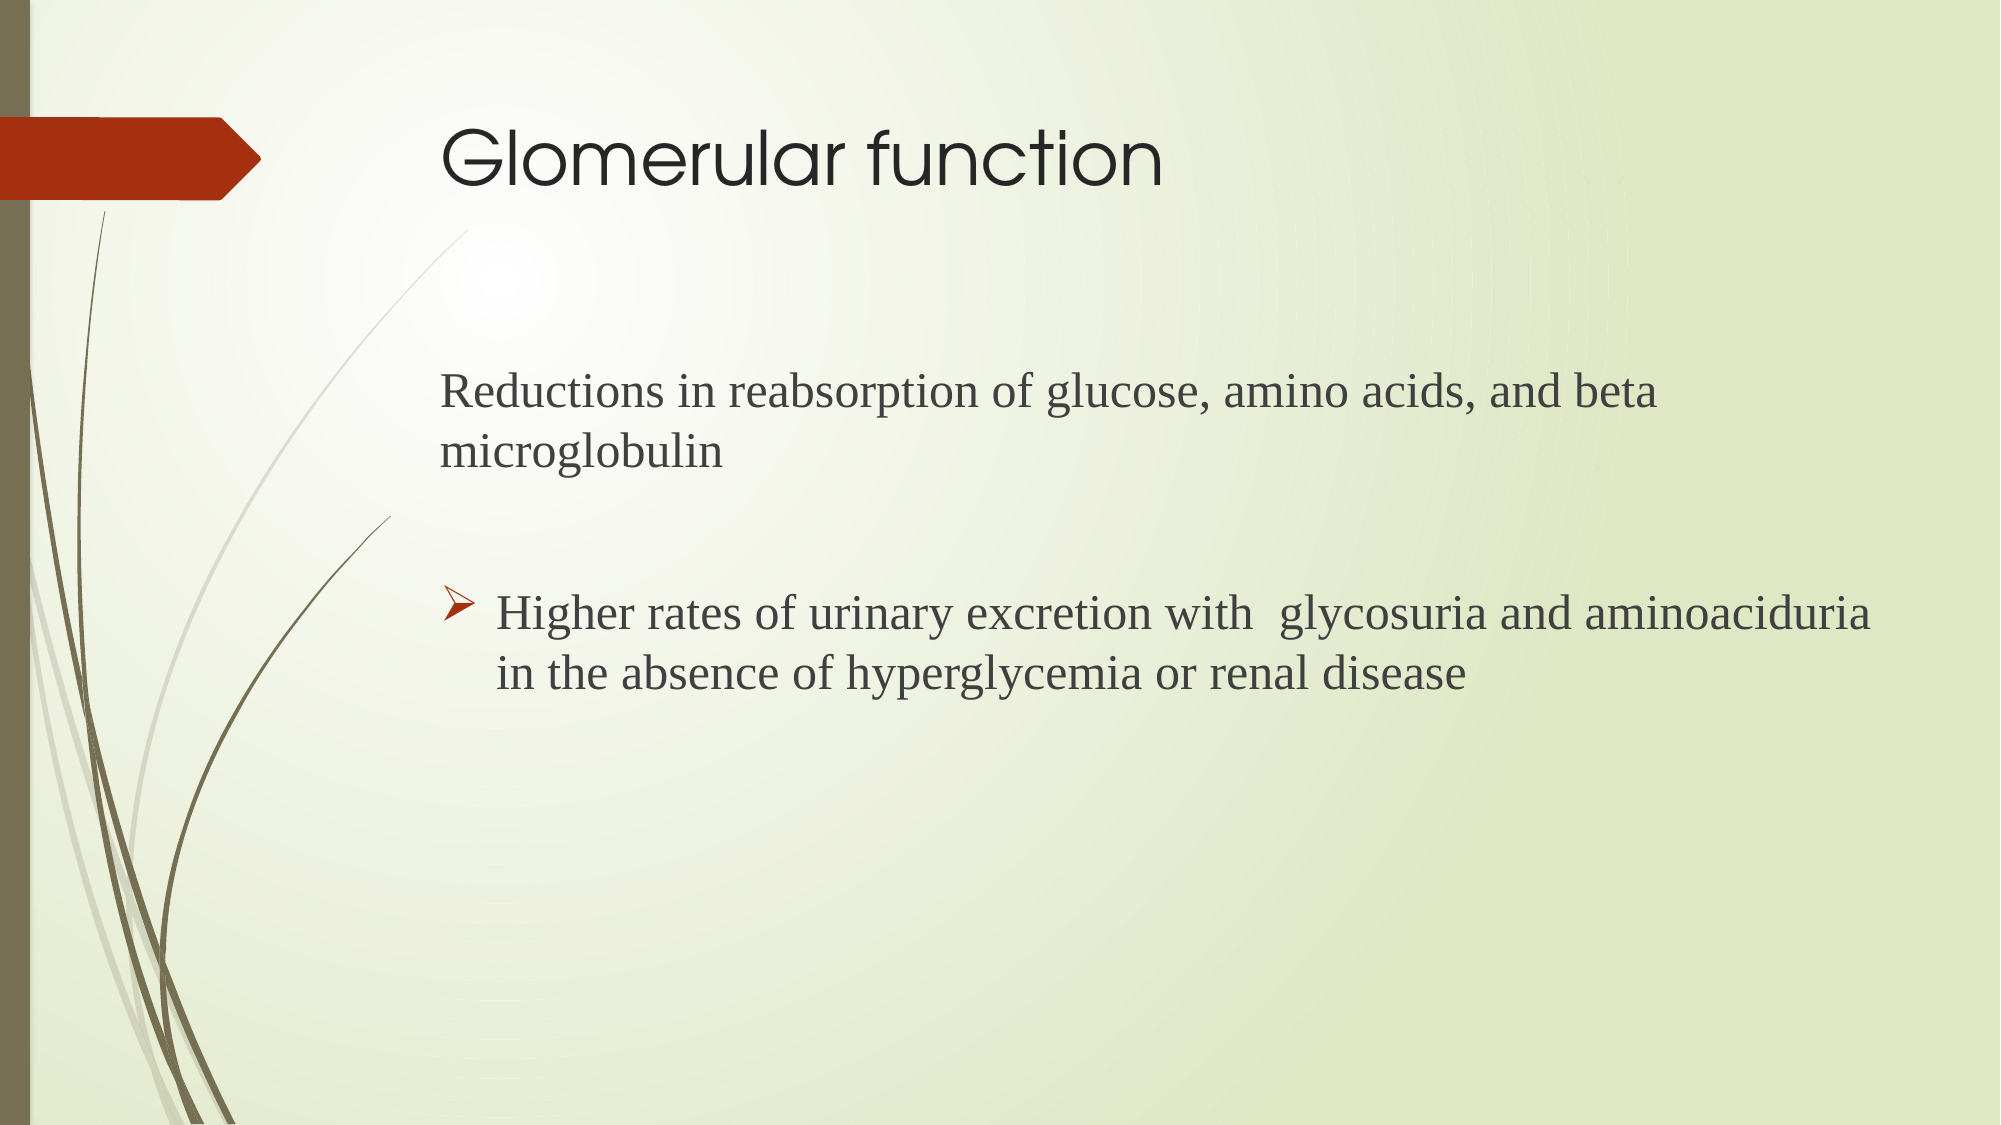

# Glomerular function
Reductions in reabsorption of glucose, amino acids, and beta microglobulin

Higher rates of urinary excretion with  glycosuria and aminoaciduria in the absence of hyperglycemia or renal disease